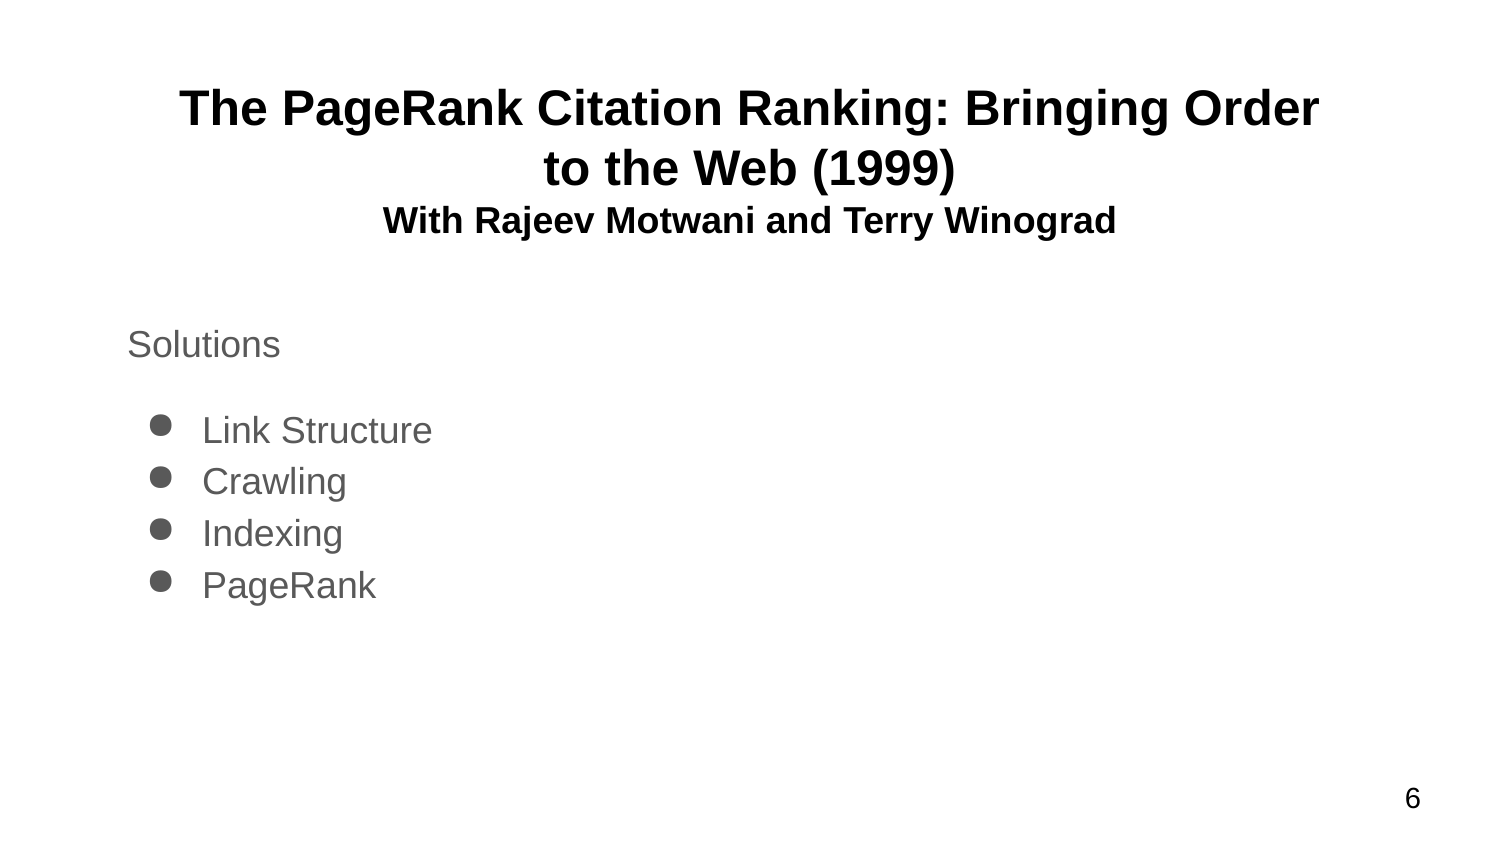

The PageRank Citation Ranking: Bringing Order to the Web (1999)
With Rajeev Motwani and Terry Winograd
Solutions
Link Structure
Crawling
Indexing
PageRank
6